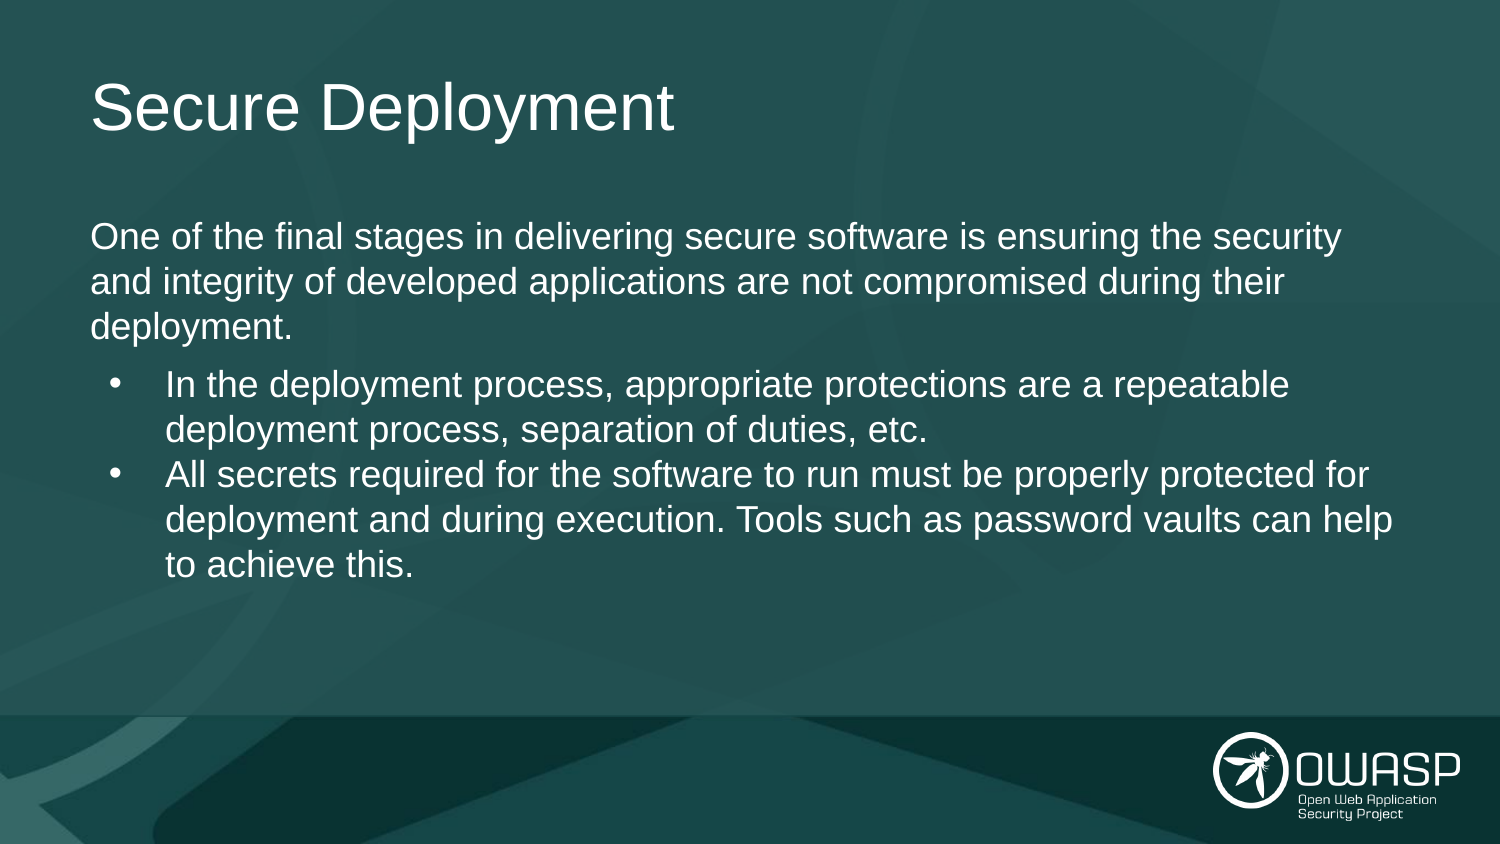

# Secure Deployment
One of the final stages in delivering secure software is ensuring the security and integrity of developed applications are not compromised during their deployment.
In the deployment process, appropriate protections are a repeatable deployment process, separation of duties, etc.
All secrets required for the software to run must be properly protected for deployment and during execution. Tools such as password vaults can help to achieve this.